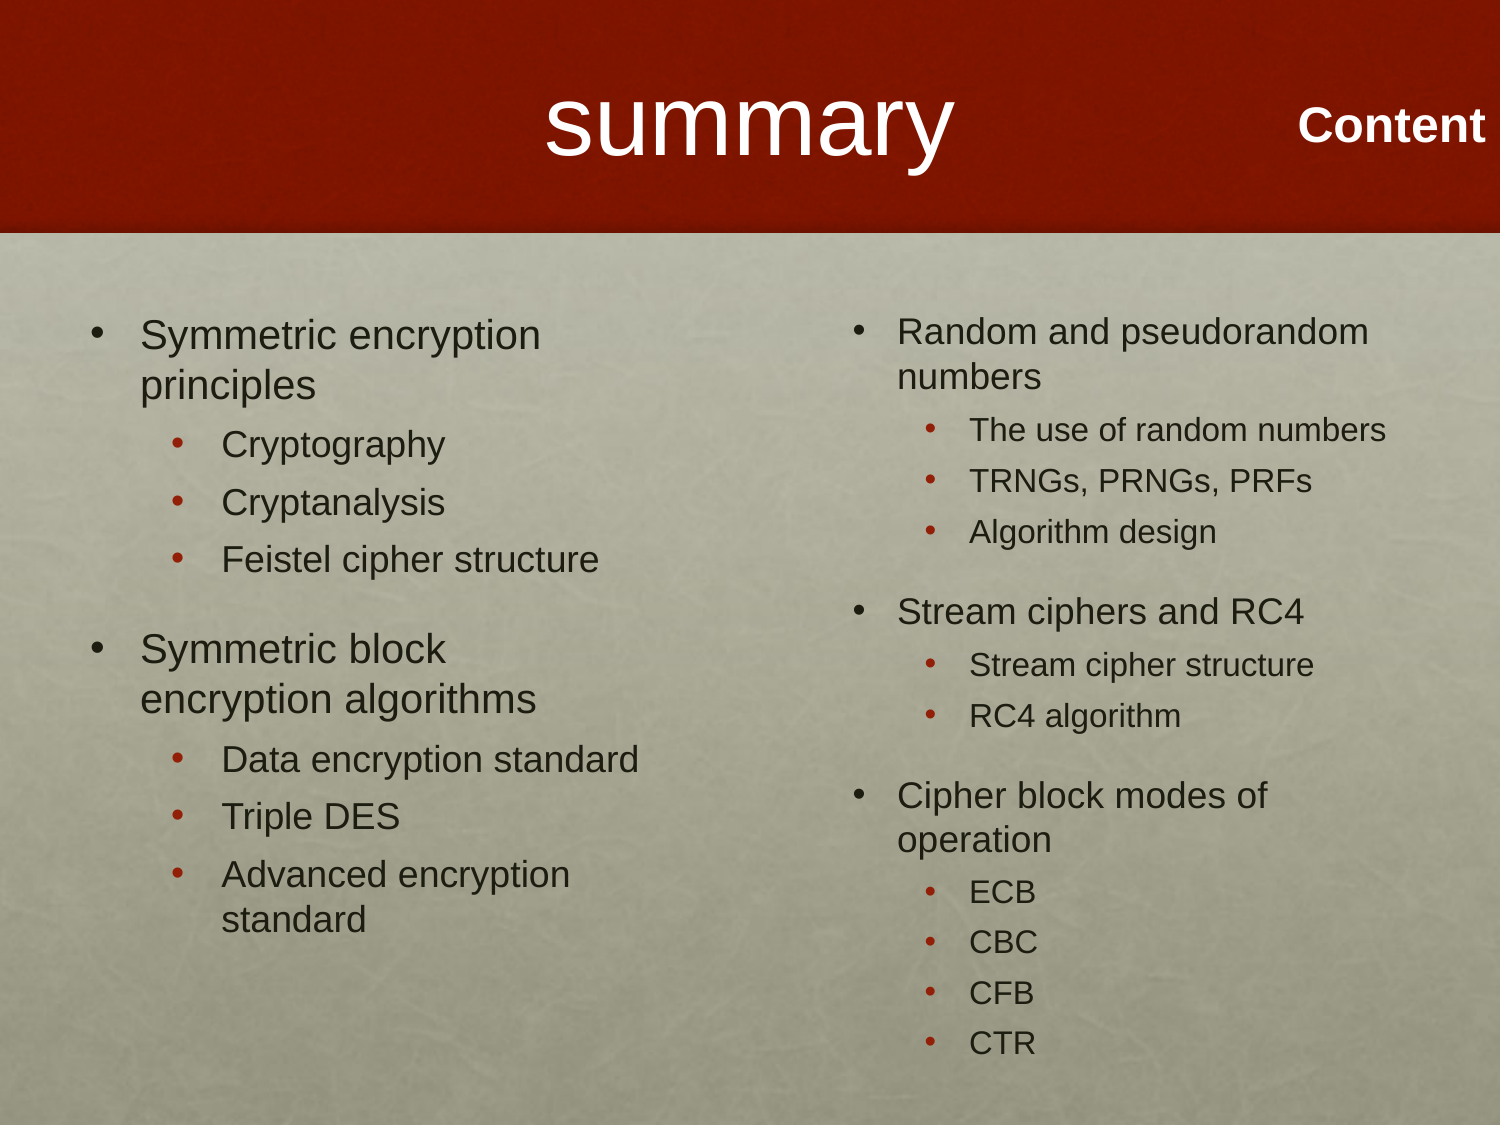

# summary
Symmetric encryption principles
Cryptography
Cryptanalysis
Feistel cipher structure
Symmetric block encryption algorithms
Data encryption standard
Triple DES
Advanced encryption standard

Random and pseudorandom numbers
The use of random numbers
TRNGs, PRNGs, PRFs
Algorithm design
Stream ciphers and RC4
Stream cipher structure
RC4 algorithm
Cipher block modes of operation
ECB
CBC
CFB
CTR